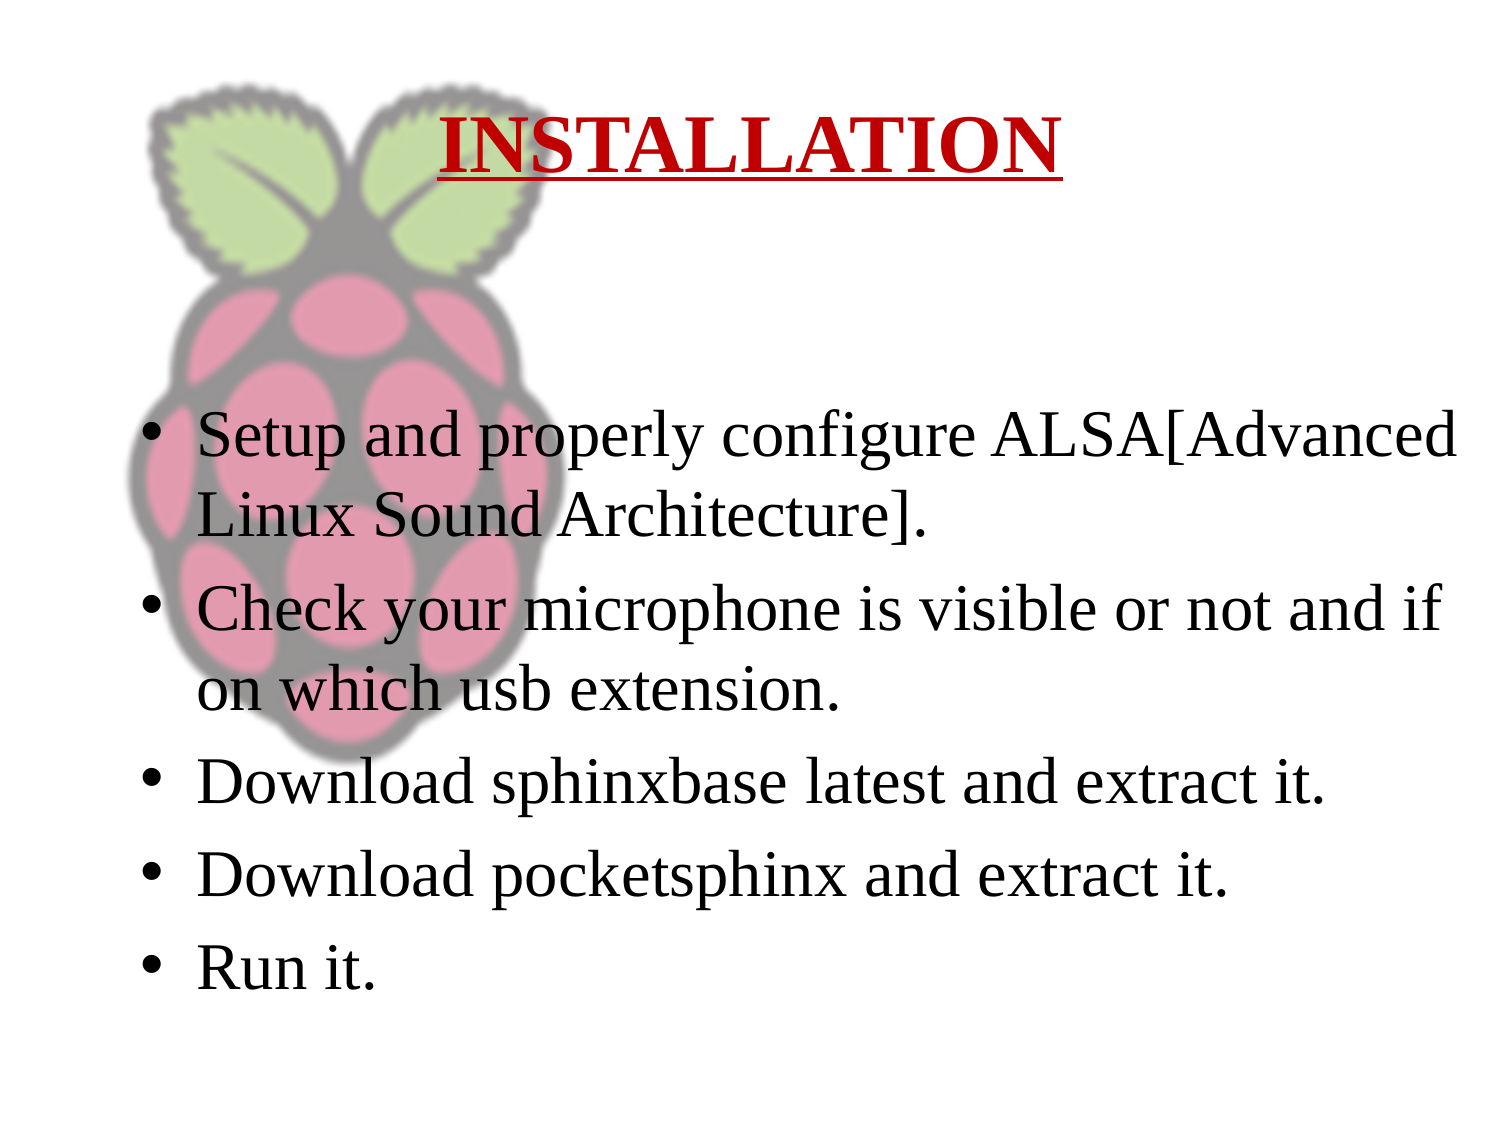

# INSTALLATION
Setup and properly configure ALSA[Advanced Linux Sound Architecture].
Check your microphone is visible or not and if on which usb extension.
Download sphinxbase latest and extract it.
Download pocketsphinx and extract it.
Run it.